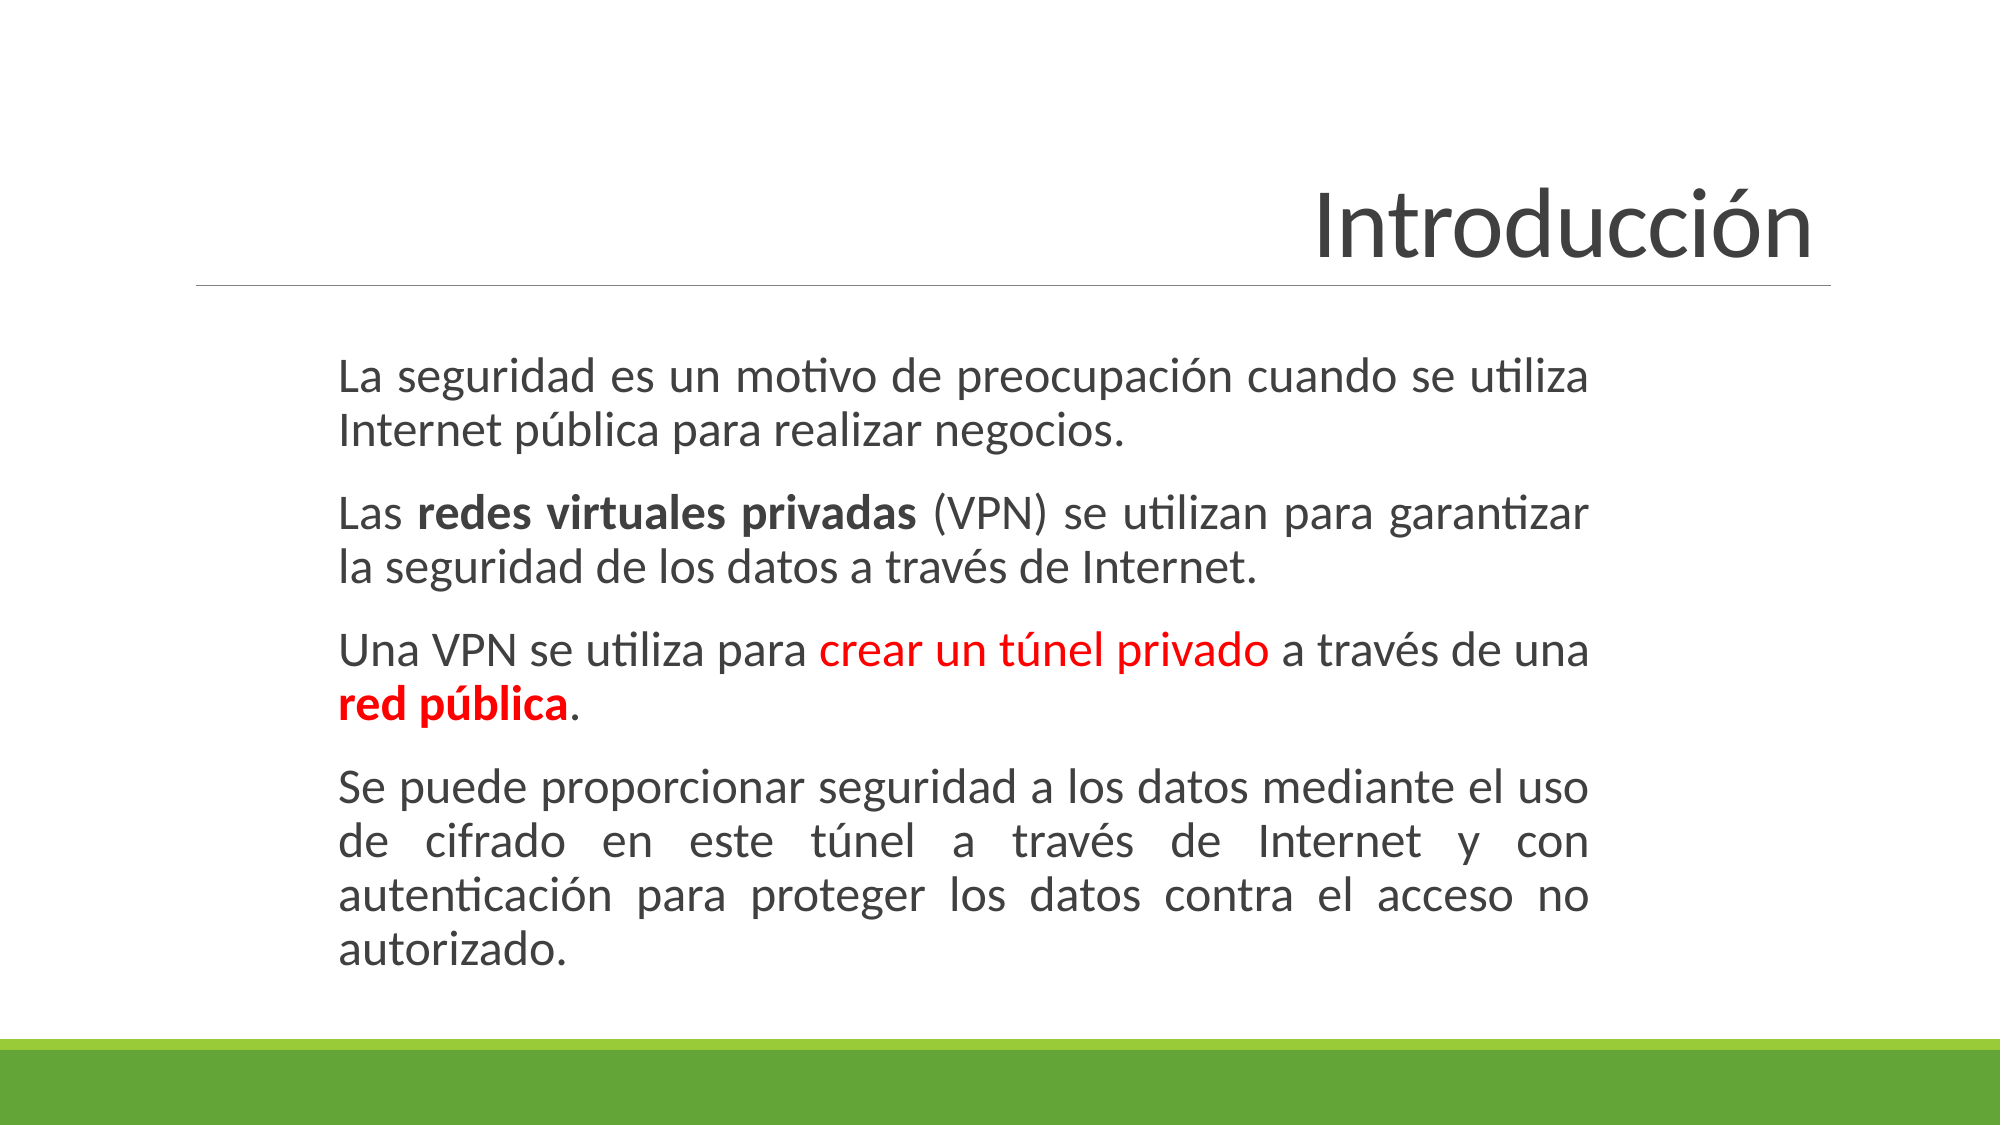

# Introducción
La seguridad es un motivo de preocupación cuando se utiliza Internet pública para realizar negocios.
Las redes virtuales privadas (VPN) se utilizan para garantizar la seguridad de los datos a través de Internet.
Una VPN se utiliza para crear un túnel privado a través de una red pública.
Se puede proporcionar seguridad a los datos mediante el uso de cifrado en este túnel a través de Internet y con autenticación para proteger los datos contra el acceso no autorizado.